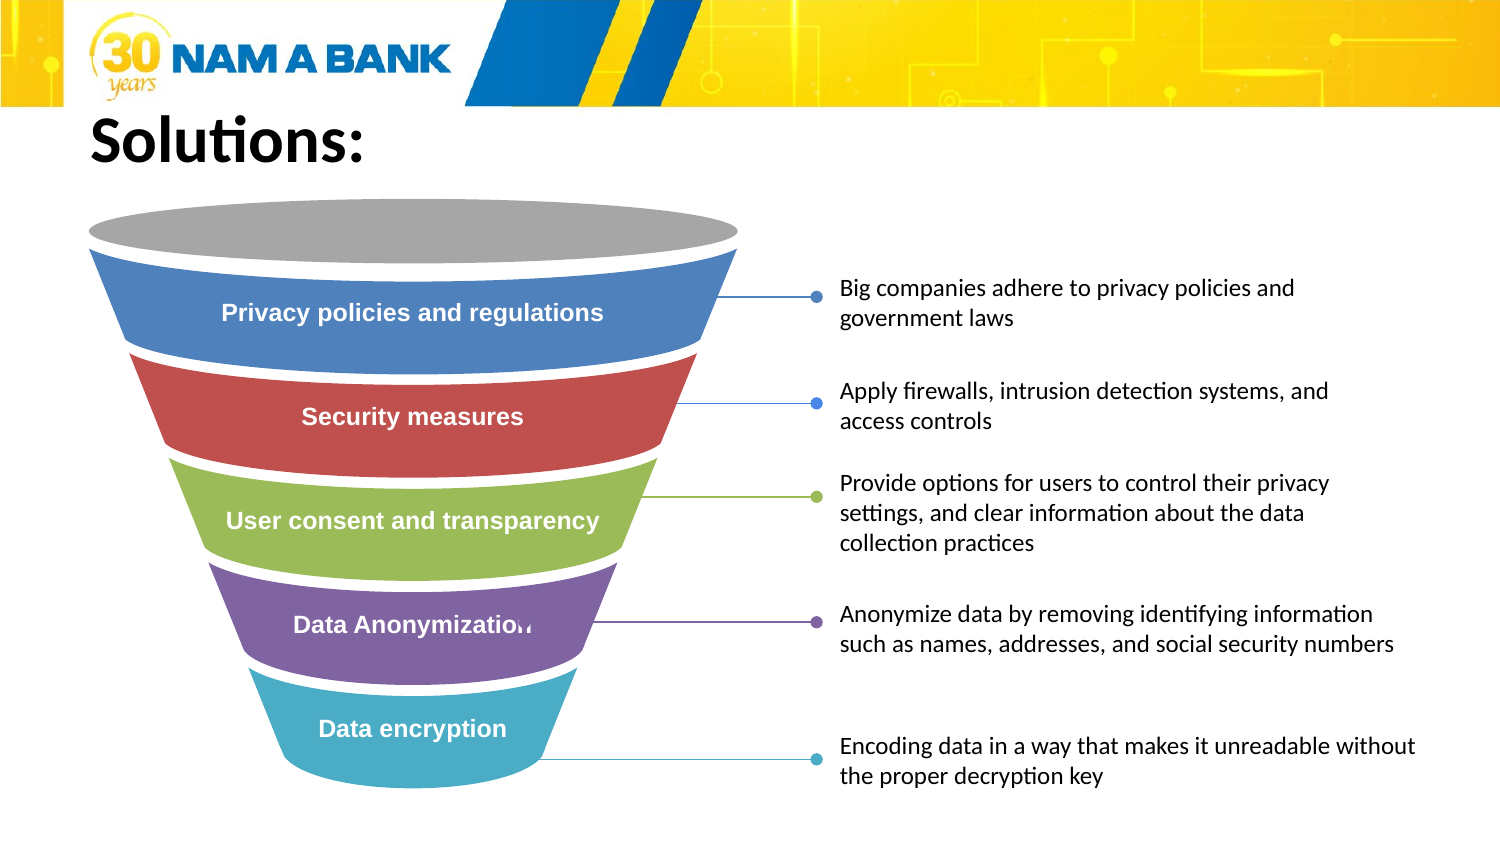

# Solutions:

Privacy policies and regulations
Security measures
User consent and transparency
Data Anonymization
Data encryption

Big companies adhere to privacy policies and government laws
Apply firewalls, intrusion detection systems, and access controls
Provide options for users to control their privacy settings, and clear information about the data collection practices
Anonymize data by removing identifying information such as names, addresses, and social security numbers
Encoding data in a way that makes it unreadable without the proper decryption key